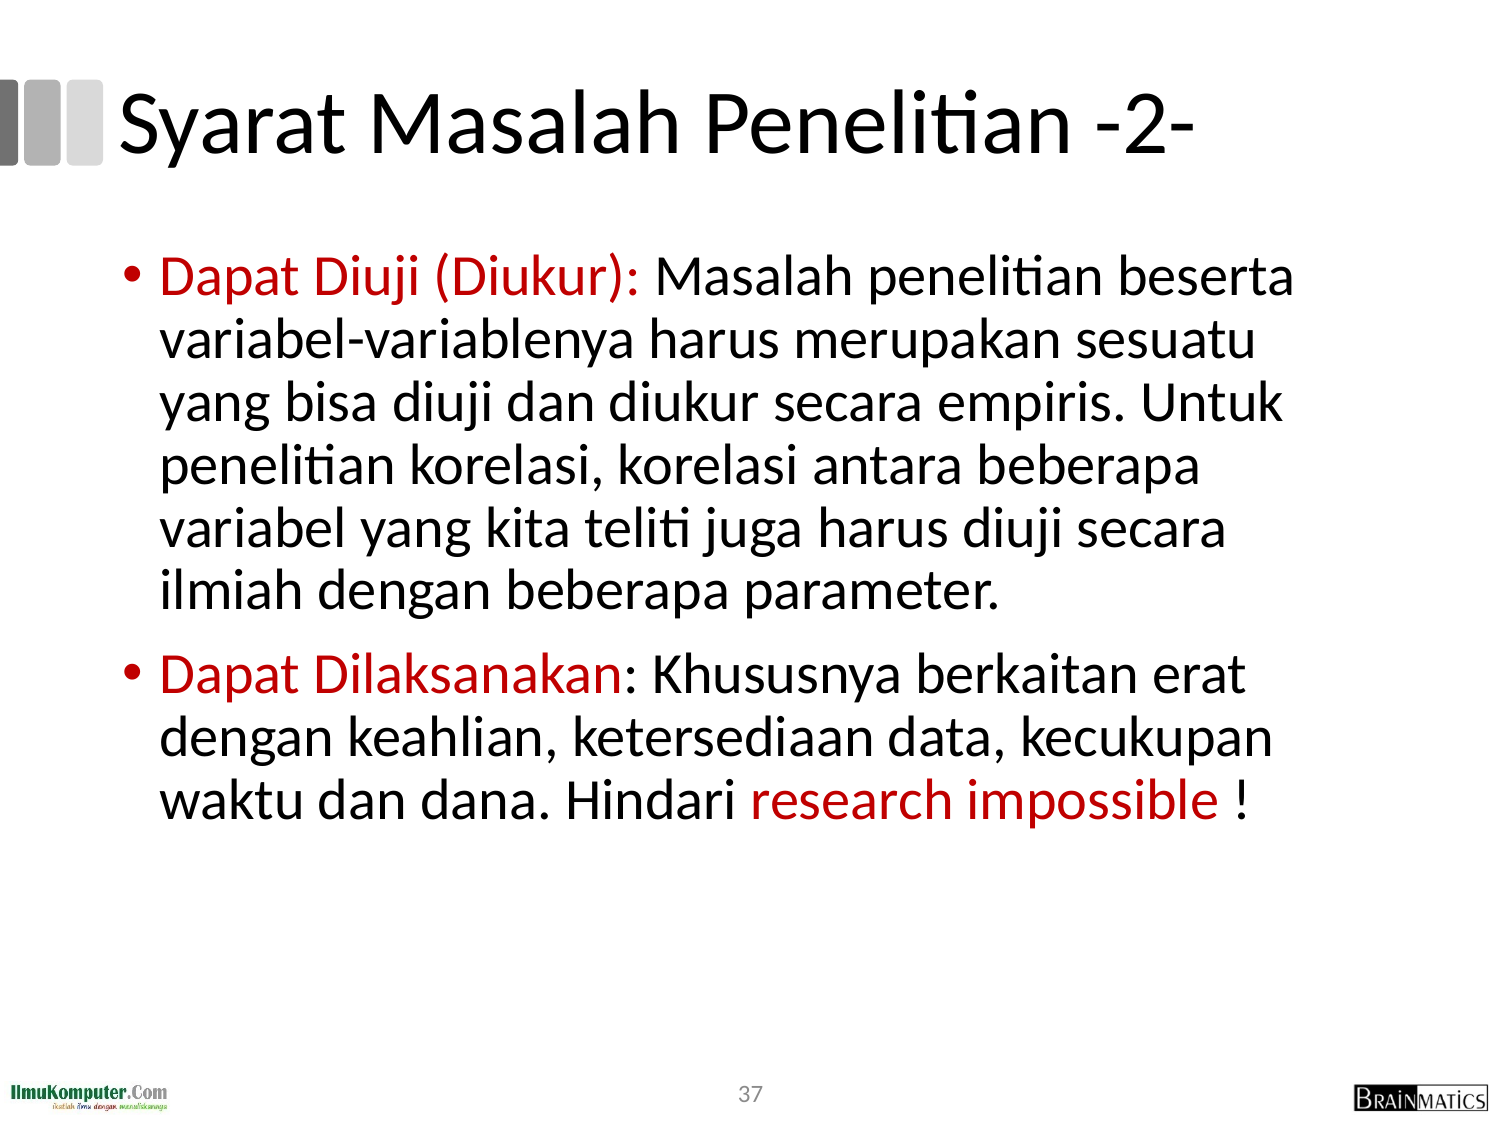

# Syarat Masalah Penelitian -2-
Dapat Diuji (Diukur): Masalah penelitian beserta variabel-variablenya harus merupakan sesuatu yang bisa diuji dan diukur secara empiris. Untuk penelitian korelasi, korelasi antara beberapa variabel yang kita teliti juga harus diuji secara ilmiah dengan beberapa parameter.
Dapat Dilaksanakan: Khususnya berkaitan erat dengan keahlian, ketersediaan data, kecukupan waktu dan dana. Hindari research impossible !
37